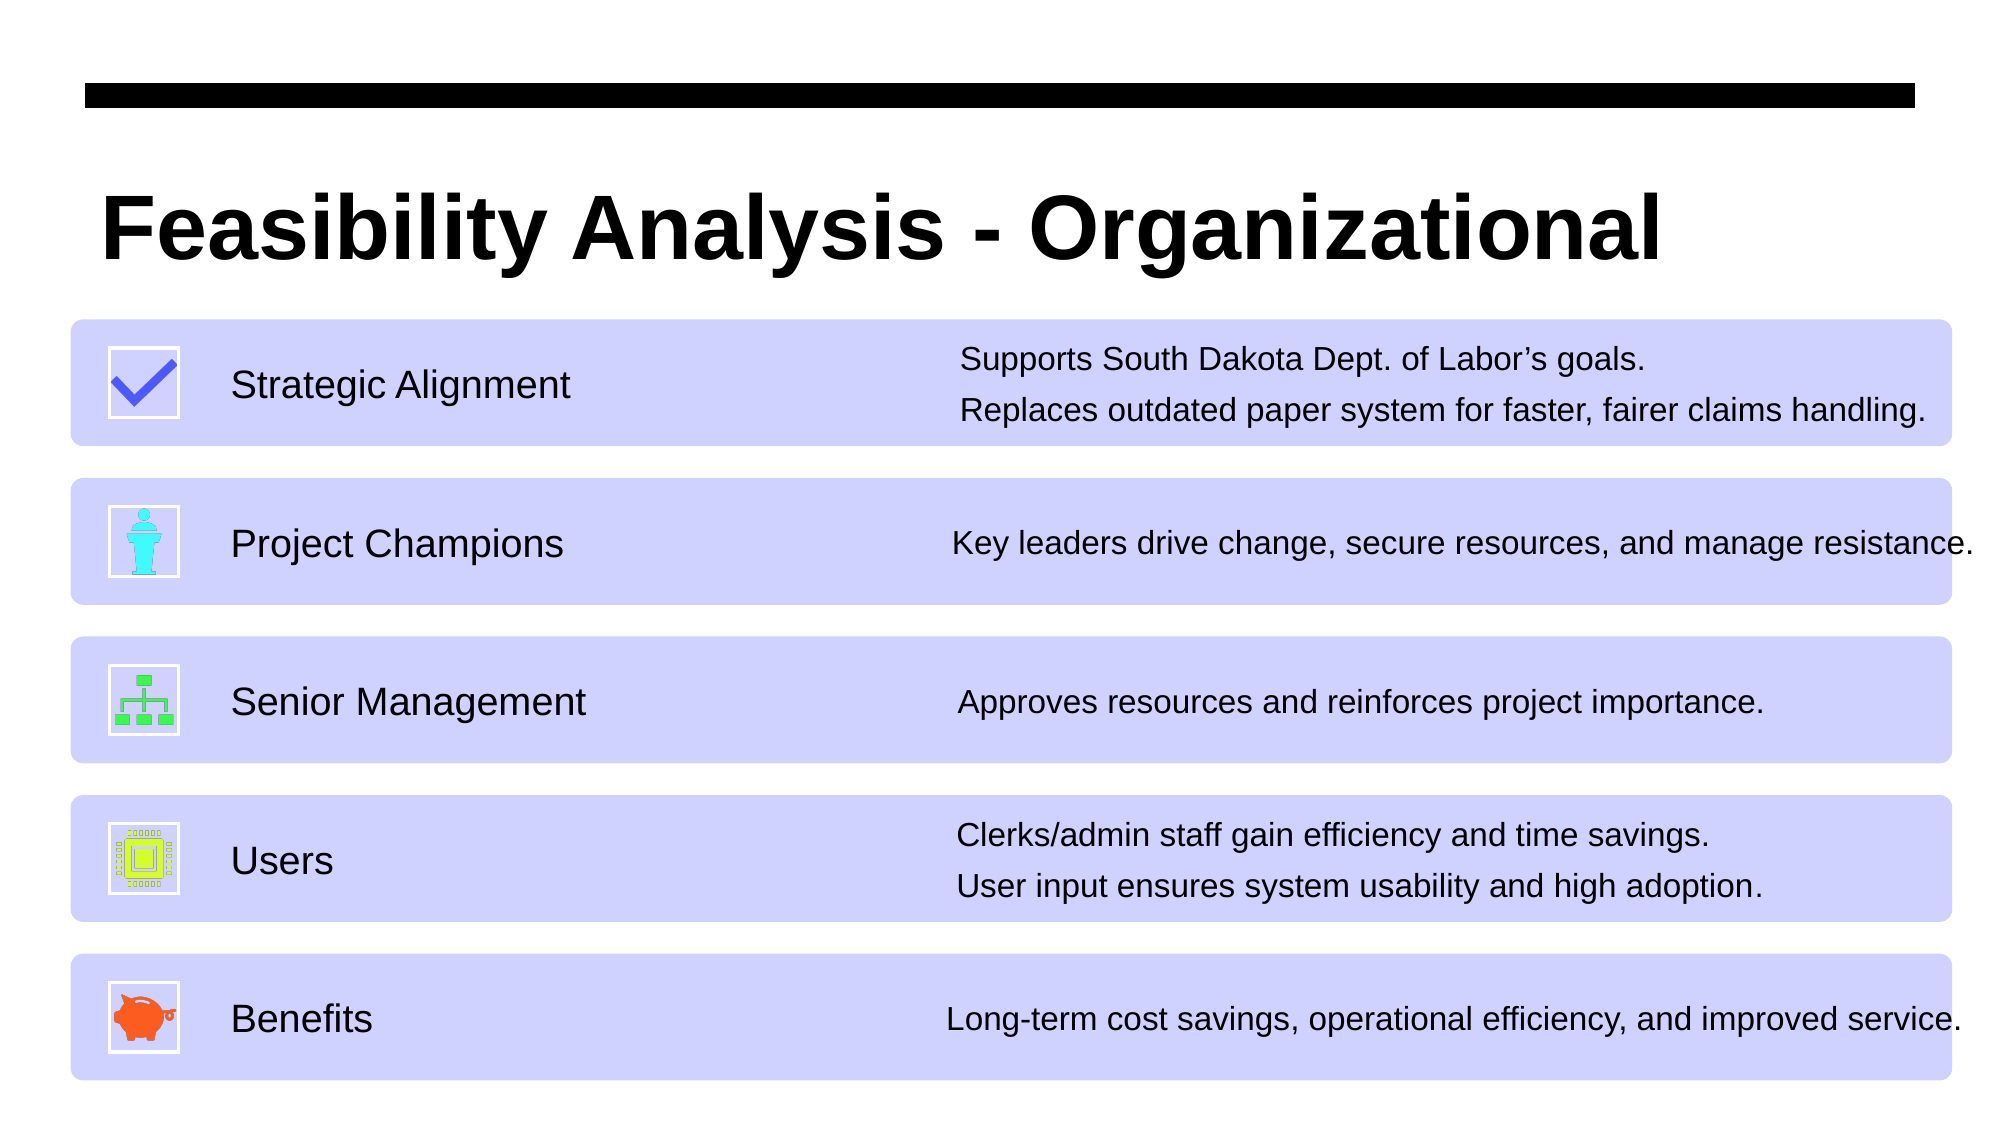

# Feasibility Analysis - Organizational
Strategic Alignment
Supports South Dakota Dept. of Labor’s goals.
Replaces outdated paper system for faster, fairer claims handling.
Project Champions
Key leaders drive change, secure resources, and manage resistance.
Senior Management
Approves resources and reinforces project importance.
Users
Clerks/admin staff gain efficiency and time savings.
User input ensures system usability and high adoption.
Benefits
Long-term cost savings, operational efficiency, and improved service.